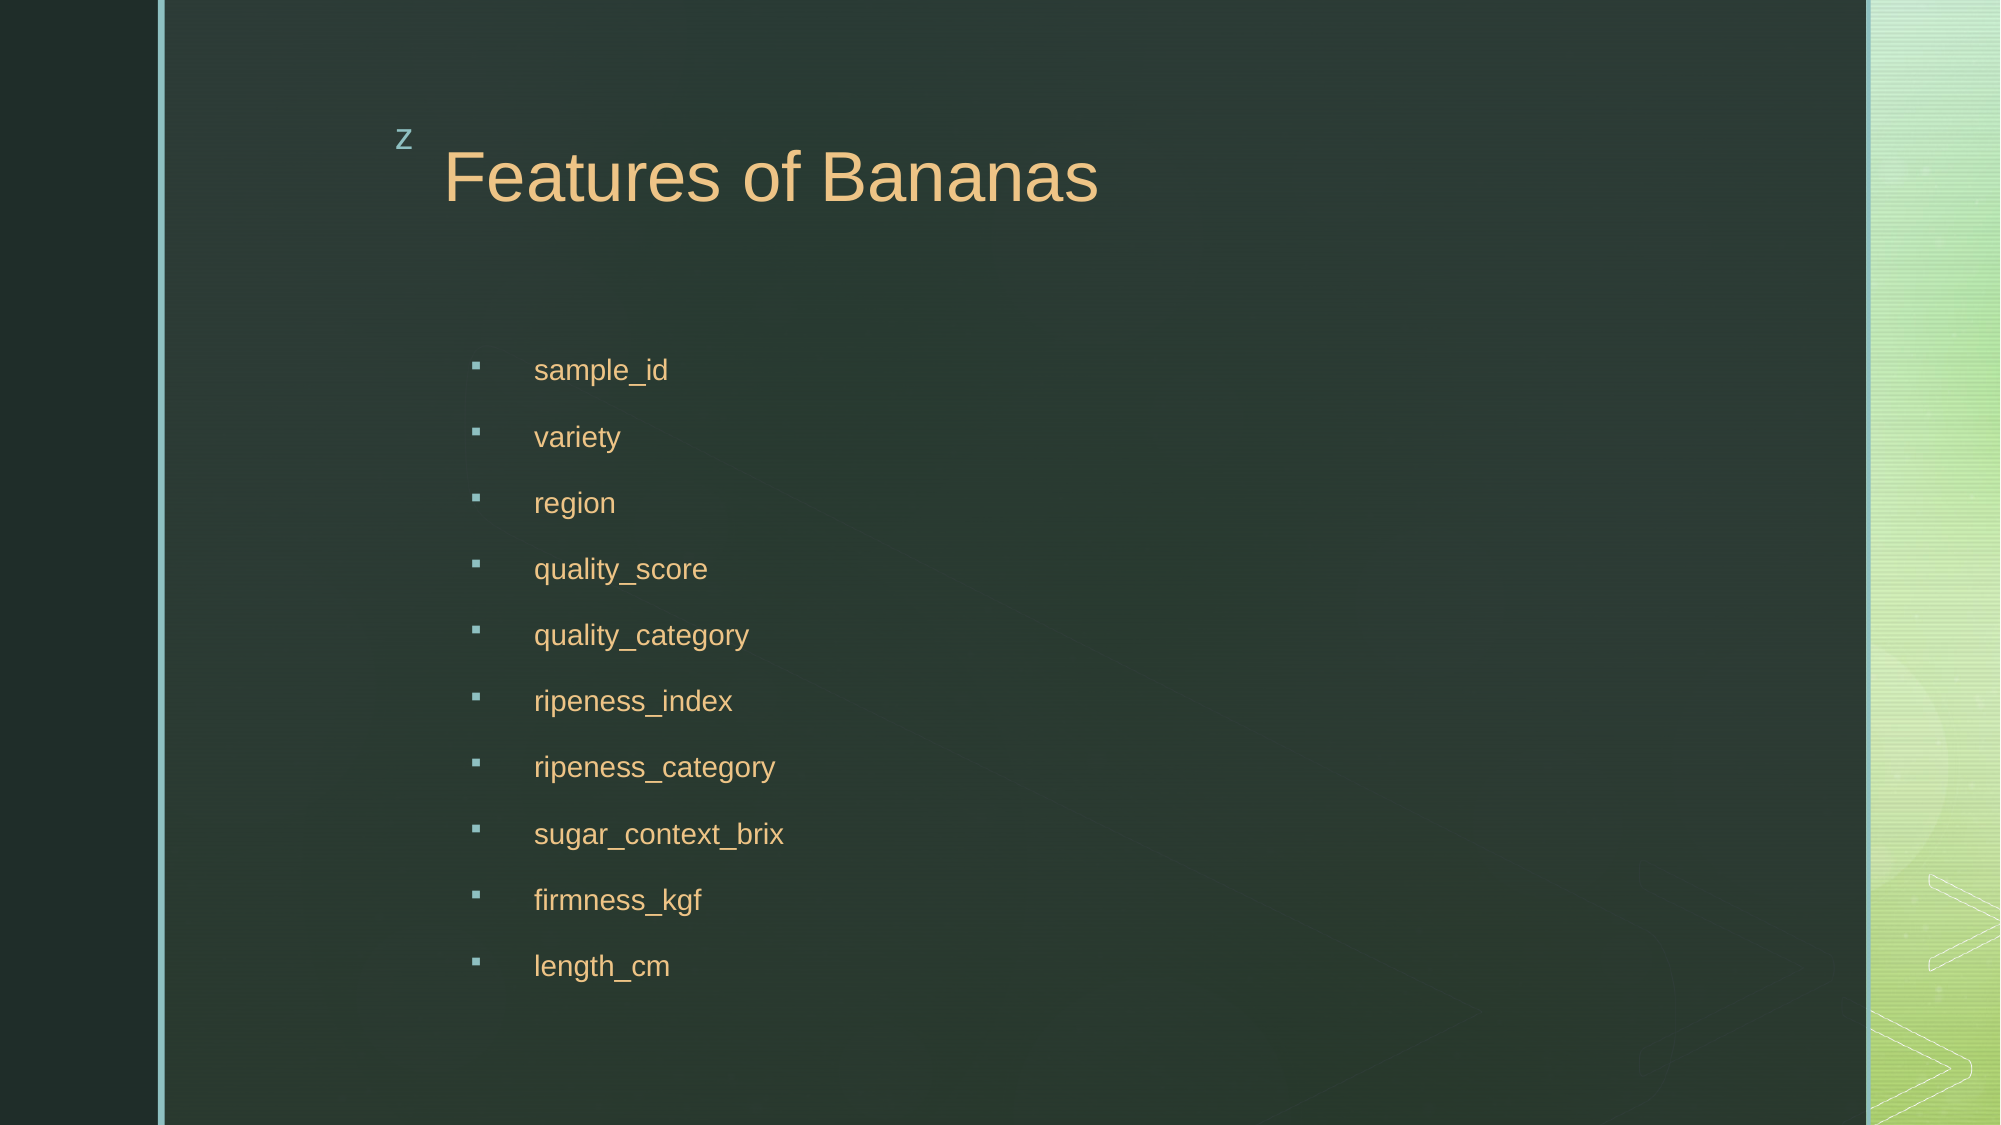

# Features of Bananas
sample_id
variety
region
quality_score
quality_category
ripeness_index
ripeness_category
sugar_context_brix
firmness_kgf
length_cm